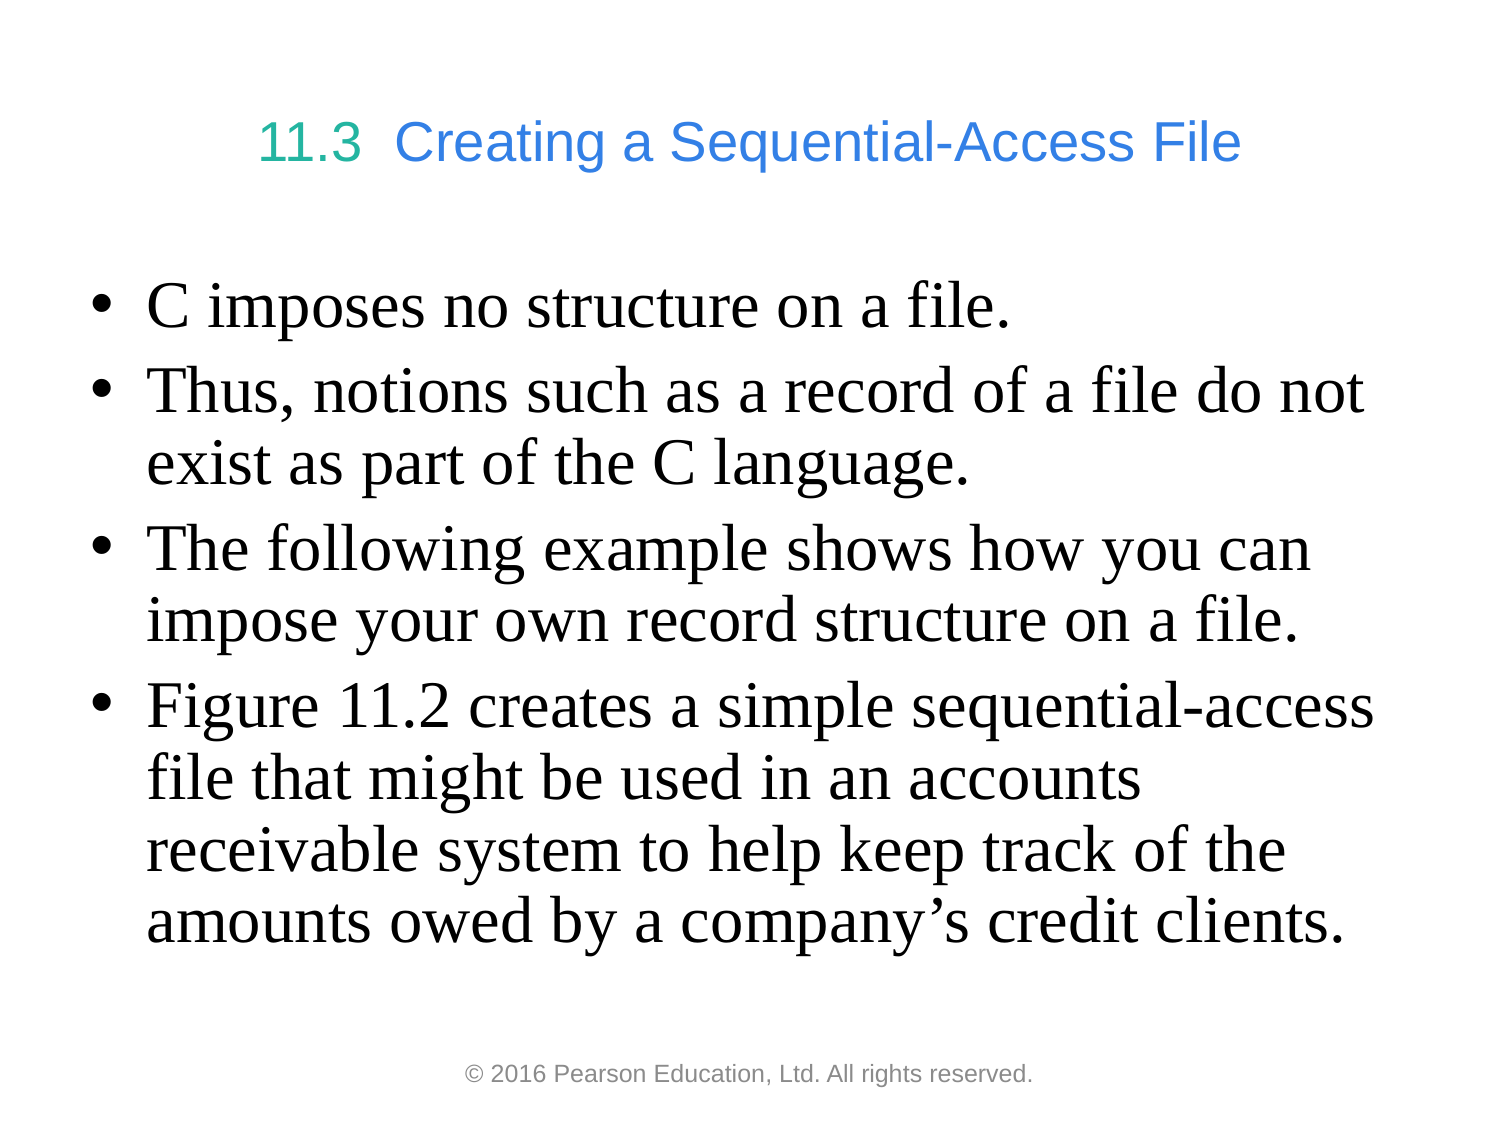

# 11.3  Creating a Sequential-Access File
C imposes no structure on a file.
Thus, notions such as a record of a file do not exist as part of the C language.
The following example shows how you can impose your own record structure on a file.
Figure 11.2 creates a simple sequential-access file that might be used in an accounts receivable system to help keep track of the amounts owed by a company’s credit clients.
© 2016 Pearson Education, Ltd. All rights reserved.